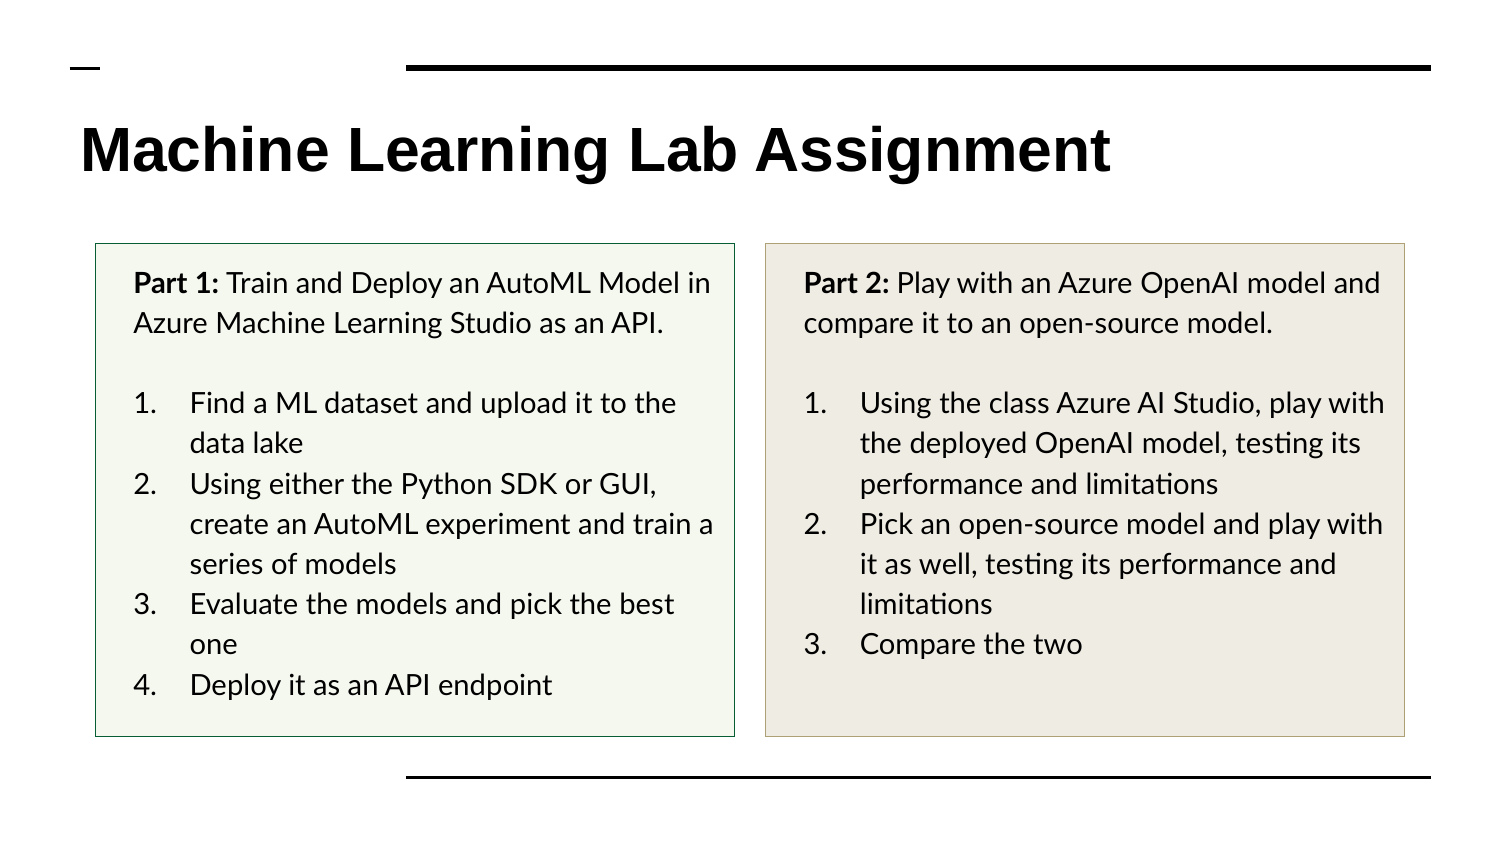

# Machine Learning Lab Assignment
Part 1: Train and Deploy an AutoML Model in Azure Machine Learning Studio as an API.

Find a ML dataset and upload it to the data lake
Using either the Python SDK or GUI, create an AutoML experiment and train a series of models
Evaluate the models and pick the best one
Deploy it as an API endpoint
Part 2: Play with an Azure OpenAI model and compare it to an open-source model.

Using the class Azure AI Studio, play with the deployed OpenAI model, testing its performance and limitations
Pick an open-source model and play with it as well, testing its performance and limitations
Compare the two